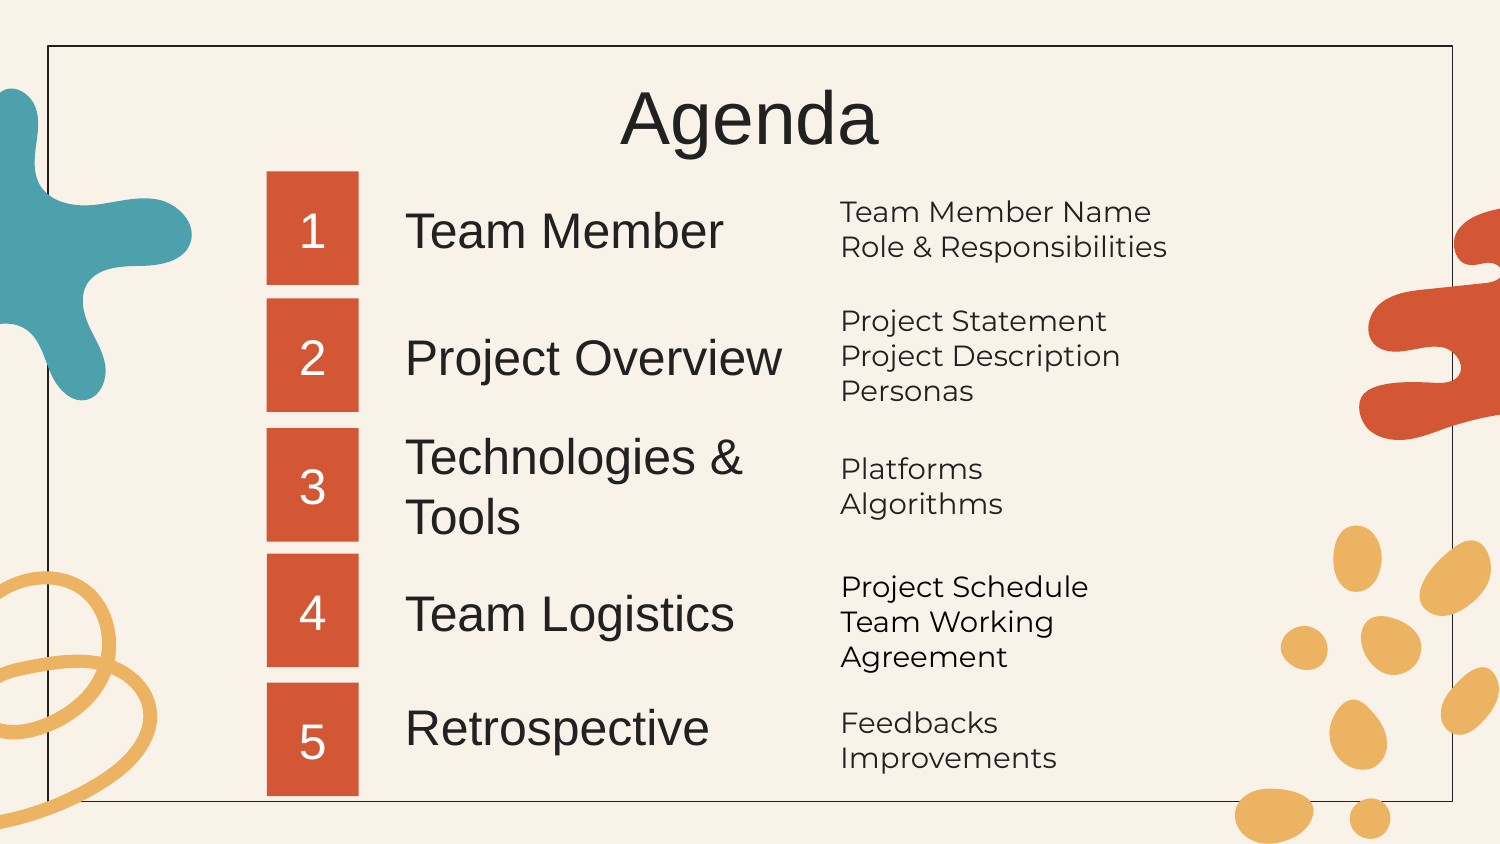

Agenda
Team Member Name
Role & Responsibilities
# 1
Team Member
Project Statement
Project Description
Personas
2
Project Overview
Platforms
Algorithms
3
Technologies & Tools
4
Team Logistics
Project Schedule
Team Working Agreement
Retrospective
Feedbacks
Improvements
5